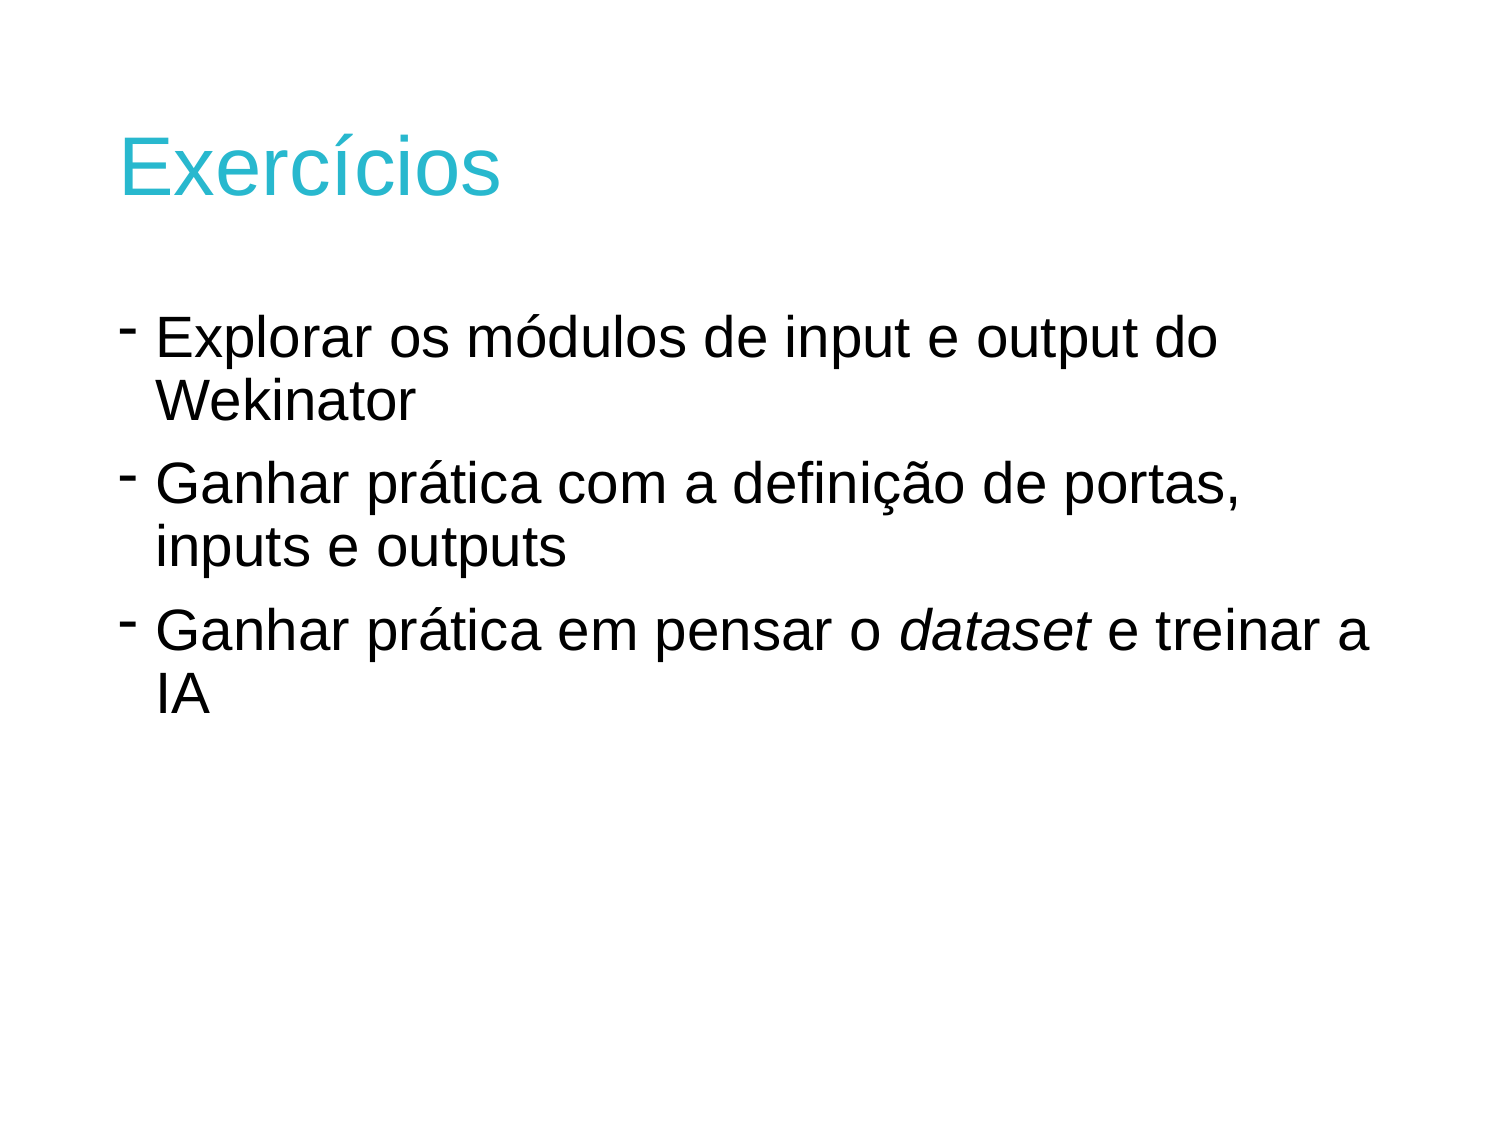

# Exercícios
Explorar os módulos de input e output do Wekinator
Ganhar prática com a definição de portas, inputs e outputs
Ganhar prática em pensar o dataset e treinar a IA